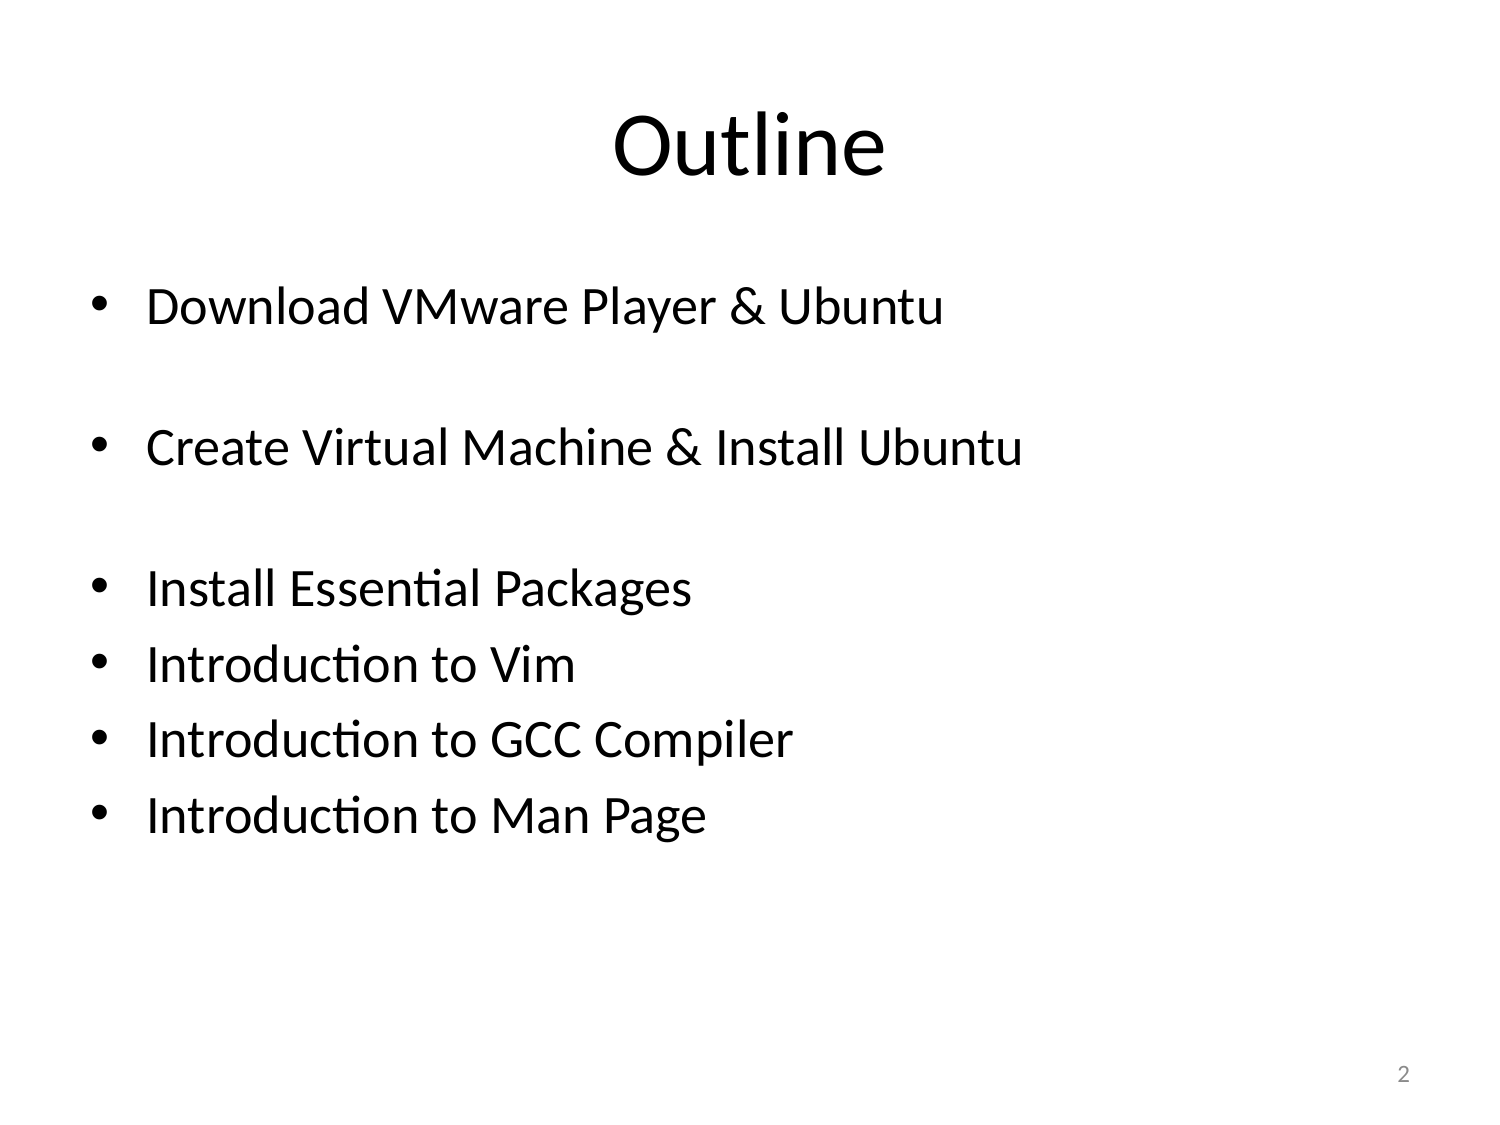

# Outline
Download VMware Player & Ubuntu
Create Virtual Machine & Install Ubuntu
Install Essential Packages
Introduction to Vim
Introduction to GCC Compiler
Introduction to Man Page

2